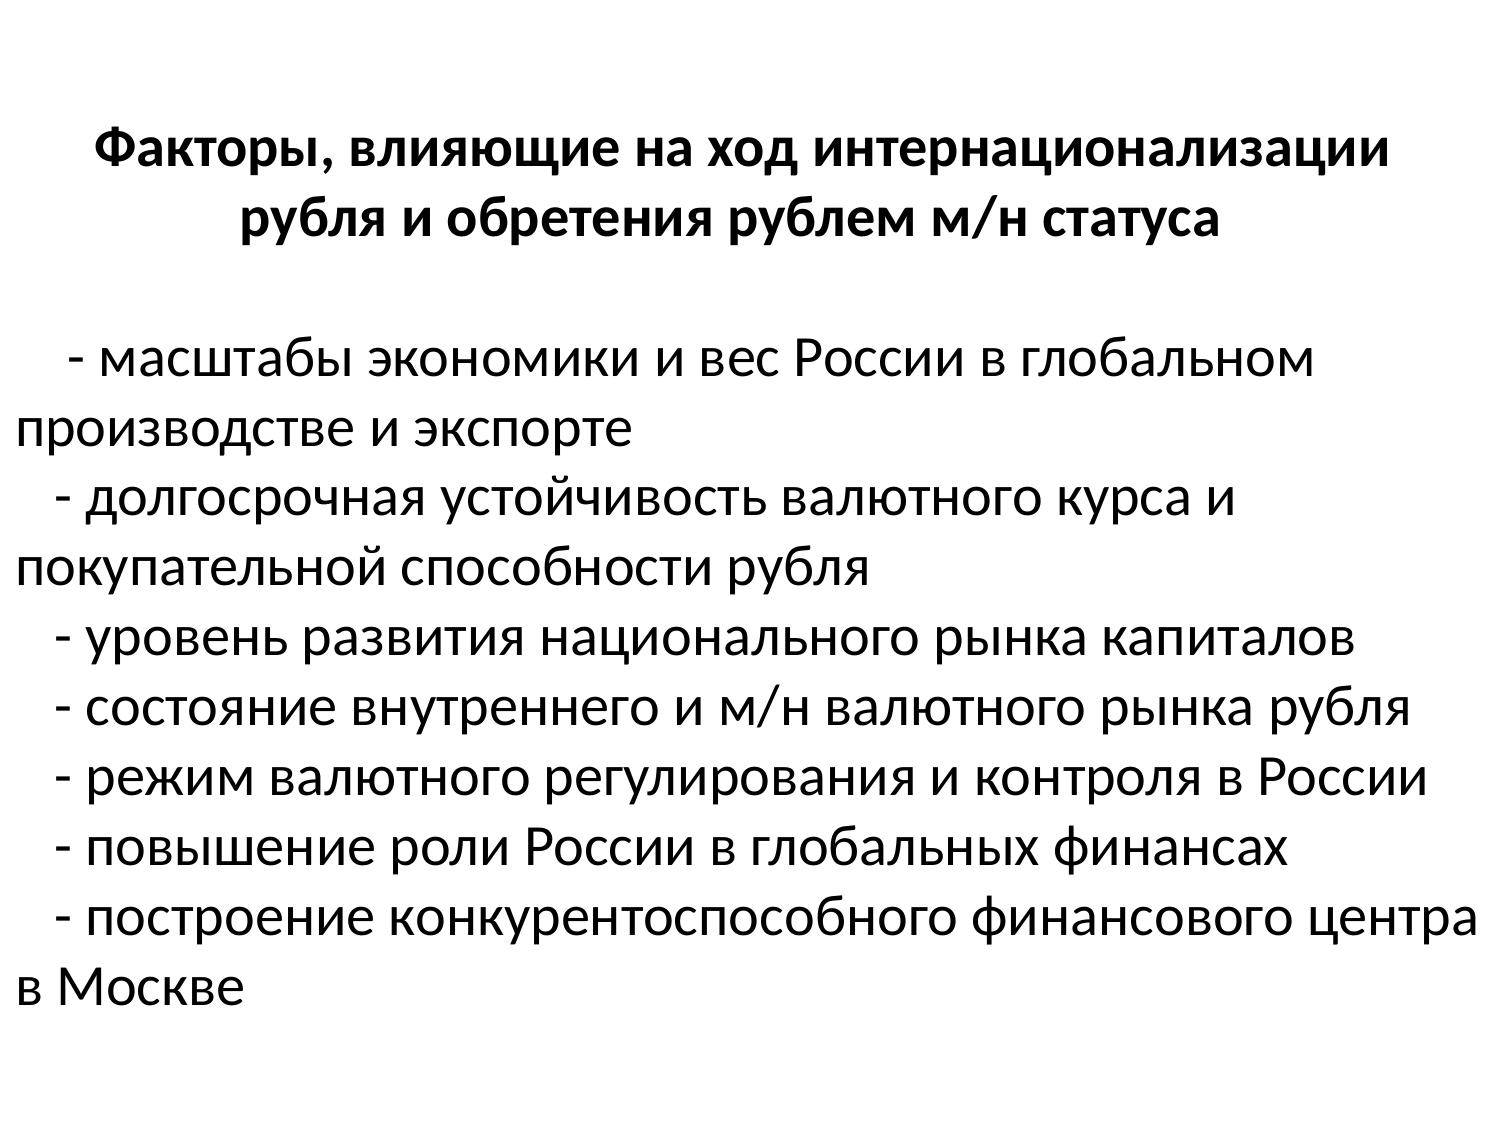

# Факторы, влияющие на ход интернационализации рубля и обретения рублем м/н статуса - масштабы экономики и вес России в глобальном производстве и экспорте - долгосрочная устойчивость валютного курса и покупательной способности рубля - уровень развития национального рынка капиталов - состояние внутреннего и м/н валютного рынка рубля - режим валютного регулирования и контроля в России - повышение роли России в глобальных финансах - построение конкурентоспособного финансового центра в Москве